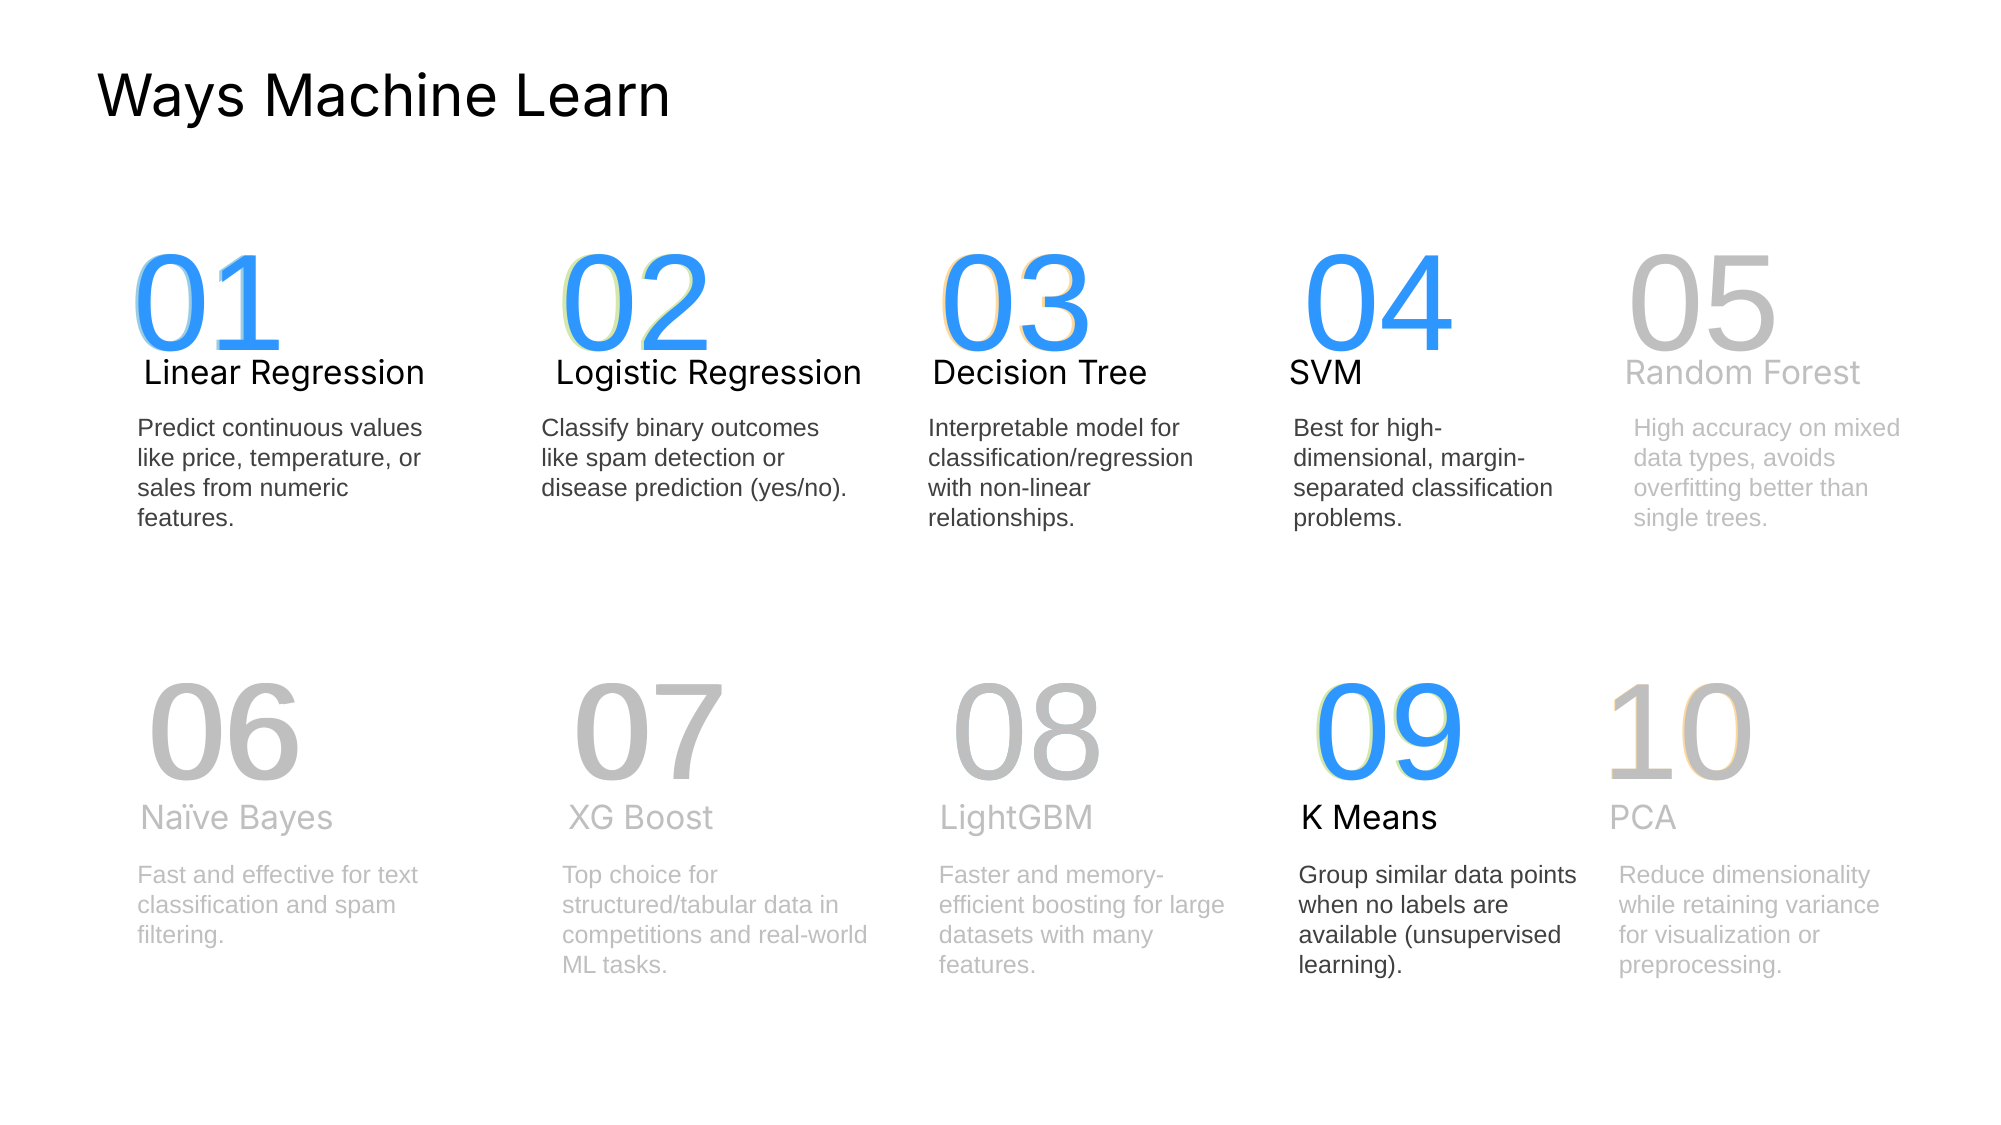

Ways Machine Learn
03
05
02
04
01
03
02
01
Linear Regression
Logistic Regression
Decision Tree
SVM
Random Forest
Predict continuous values like price, temperature, or sales from numeric features.
Classify binary outcomes like spam detection or disease prediction (yes/no).
Interpretable model for classification/regression with non-linear relationships.
Best for high-dimensional, margin-separated classification problems.
High accuracy on mixed data types, avoids overfitting better than single trees.
10
09
08
10
07
09
06
08
07
06
Naïve Bayes
XG Boost
LightGBM
K Means
PCA
Fast and effective for text classification and spam filtering.
Top choice for structured/tabular data in competitions and real-world ML tasks.
Faster and memory-efficient boosting for large datasets with many features.
Group similar data points when no labels are available (unsupervised learning).
Reduce dimensionality while retaining variance for visualization or preprocessing.